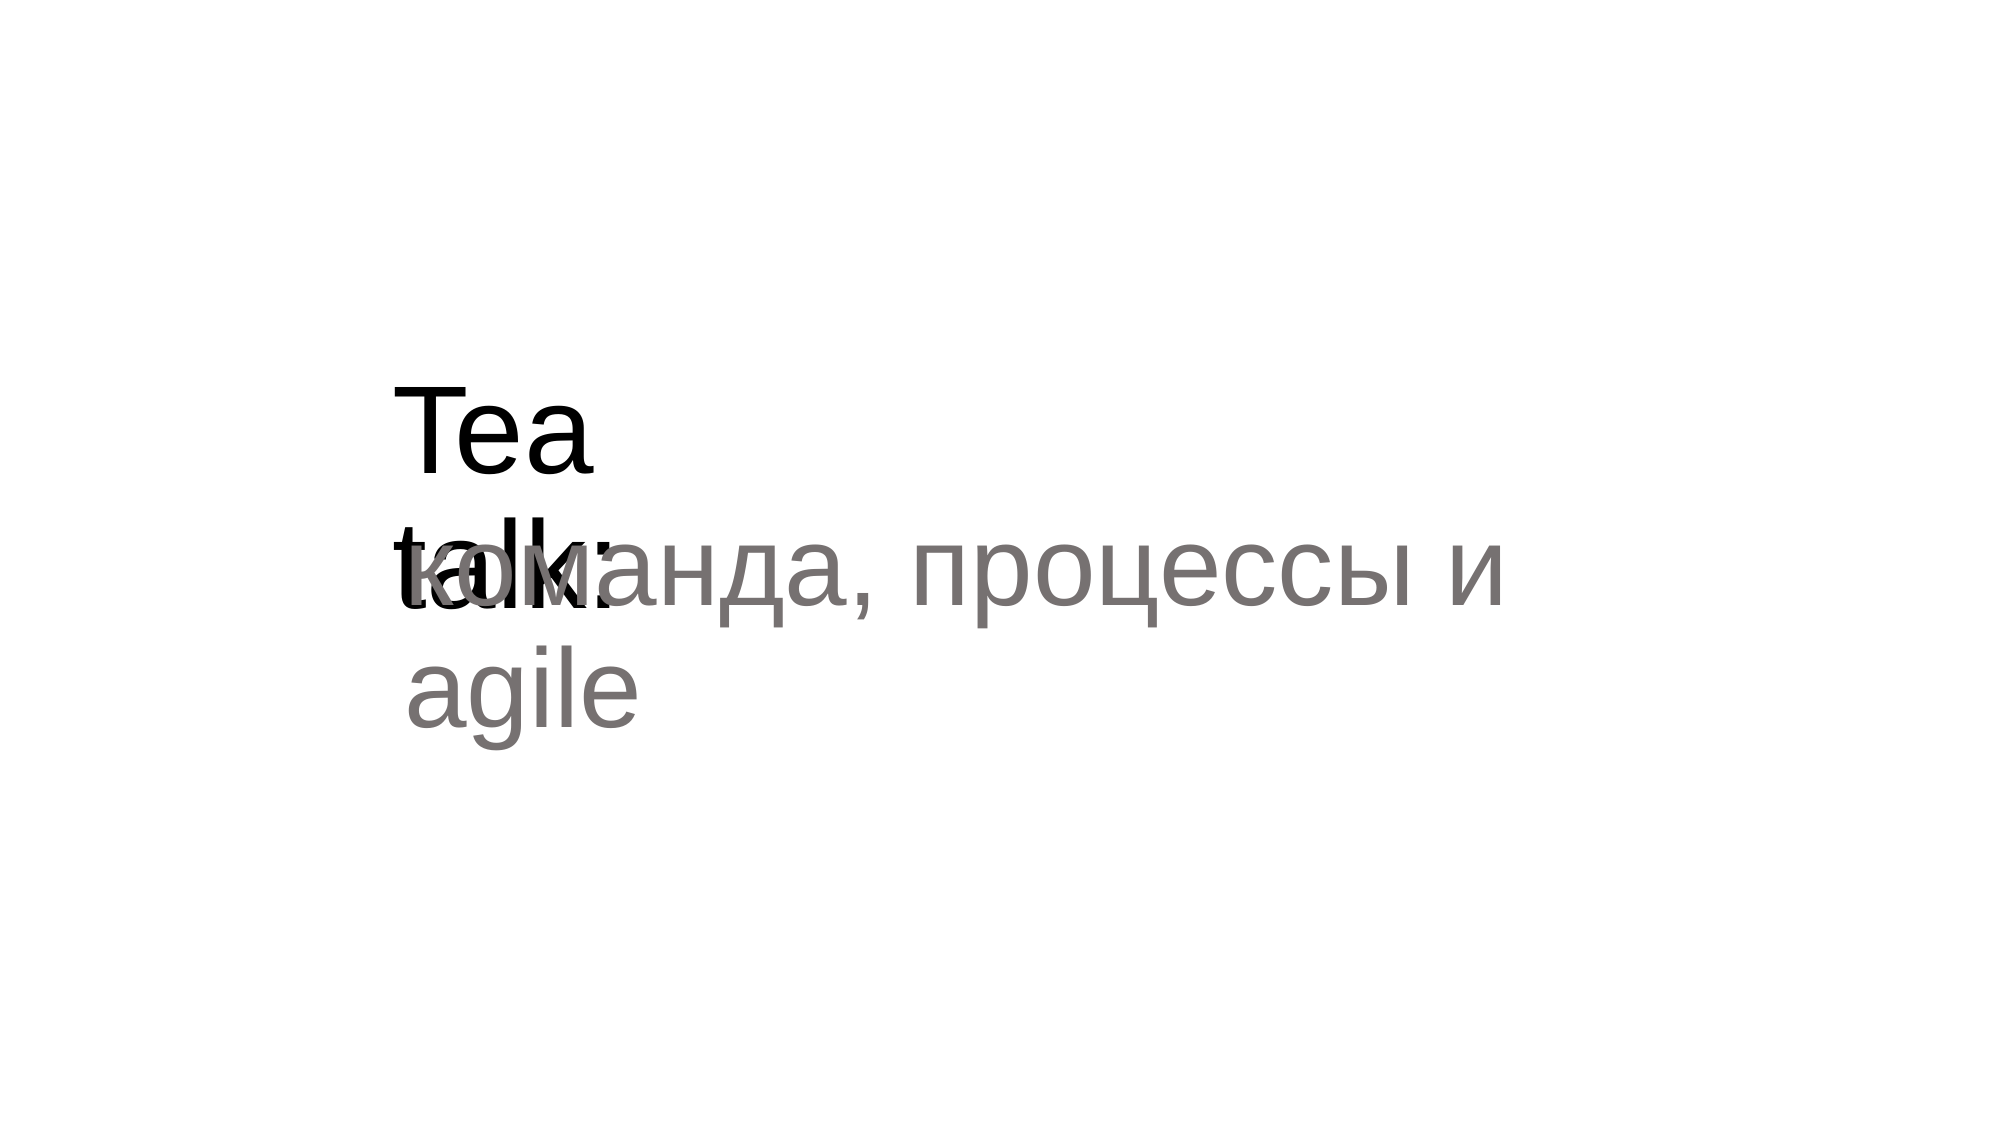

Tea talk:
команда, процессы и agile
INDUSTRIAL
ROBOTIC
SHOW